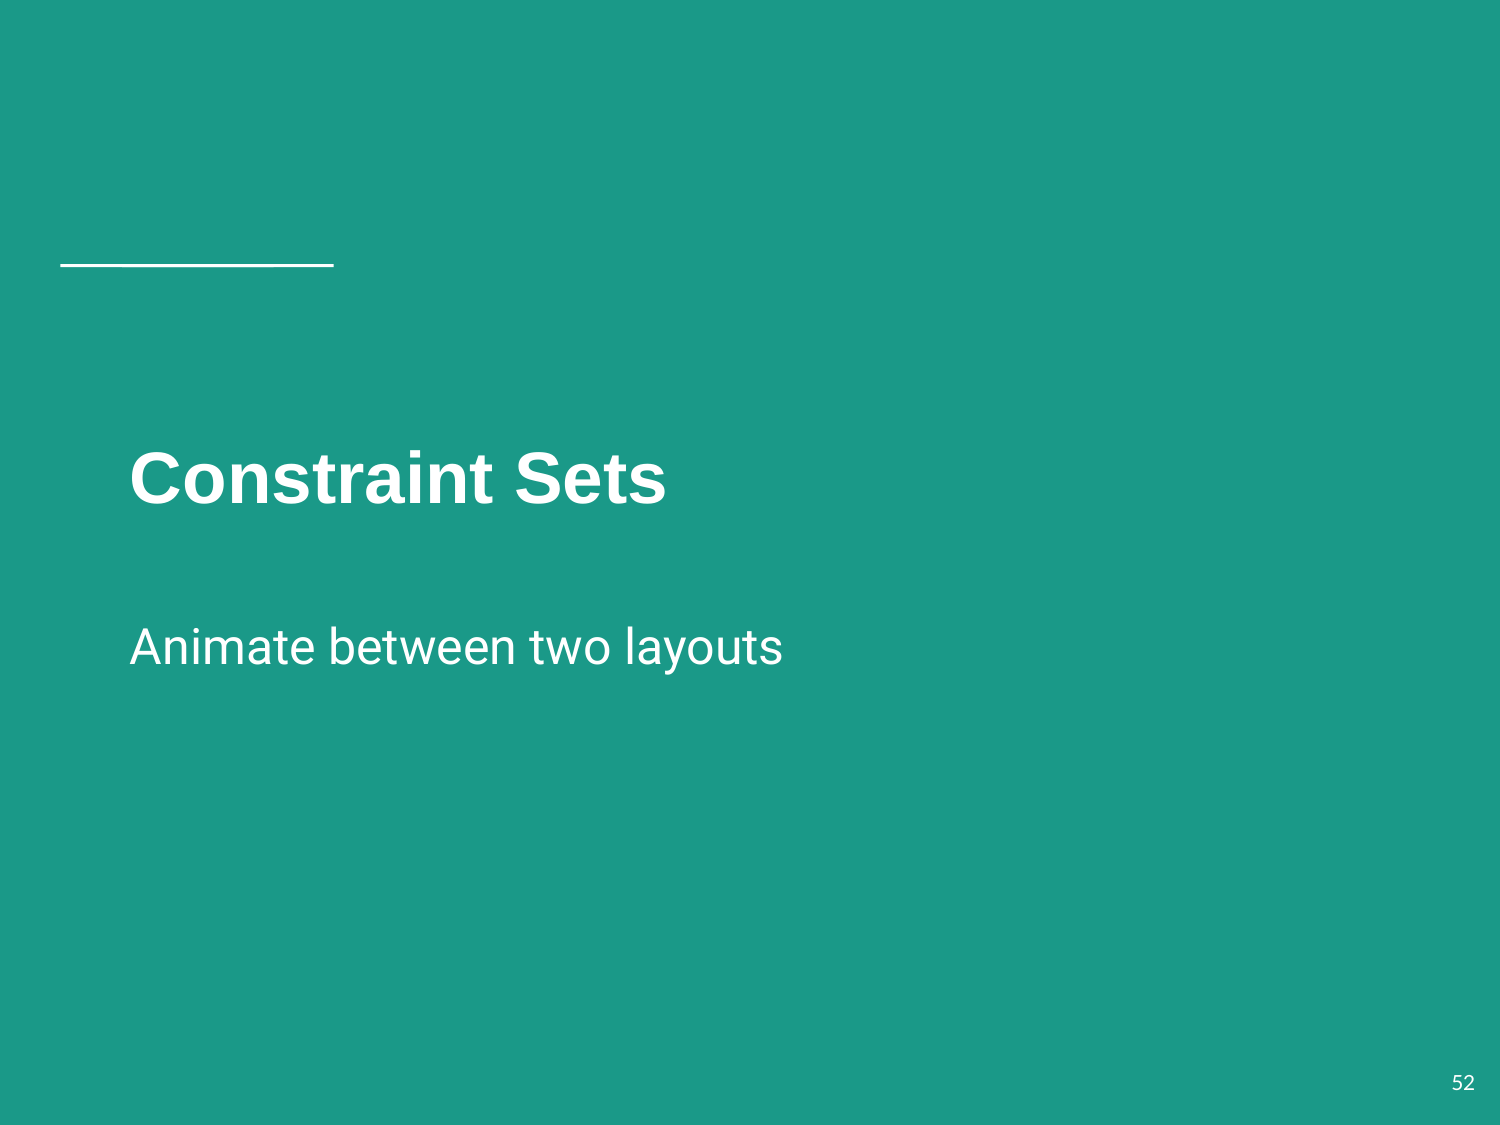

# Constraint Sets
Animate between two layouts
52